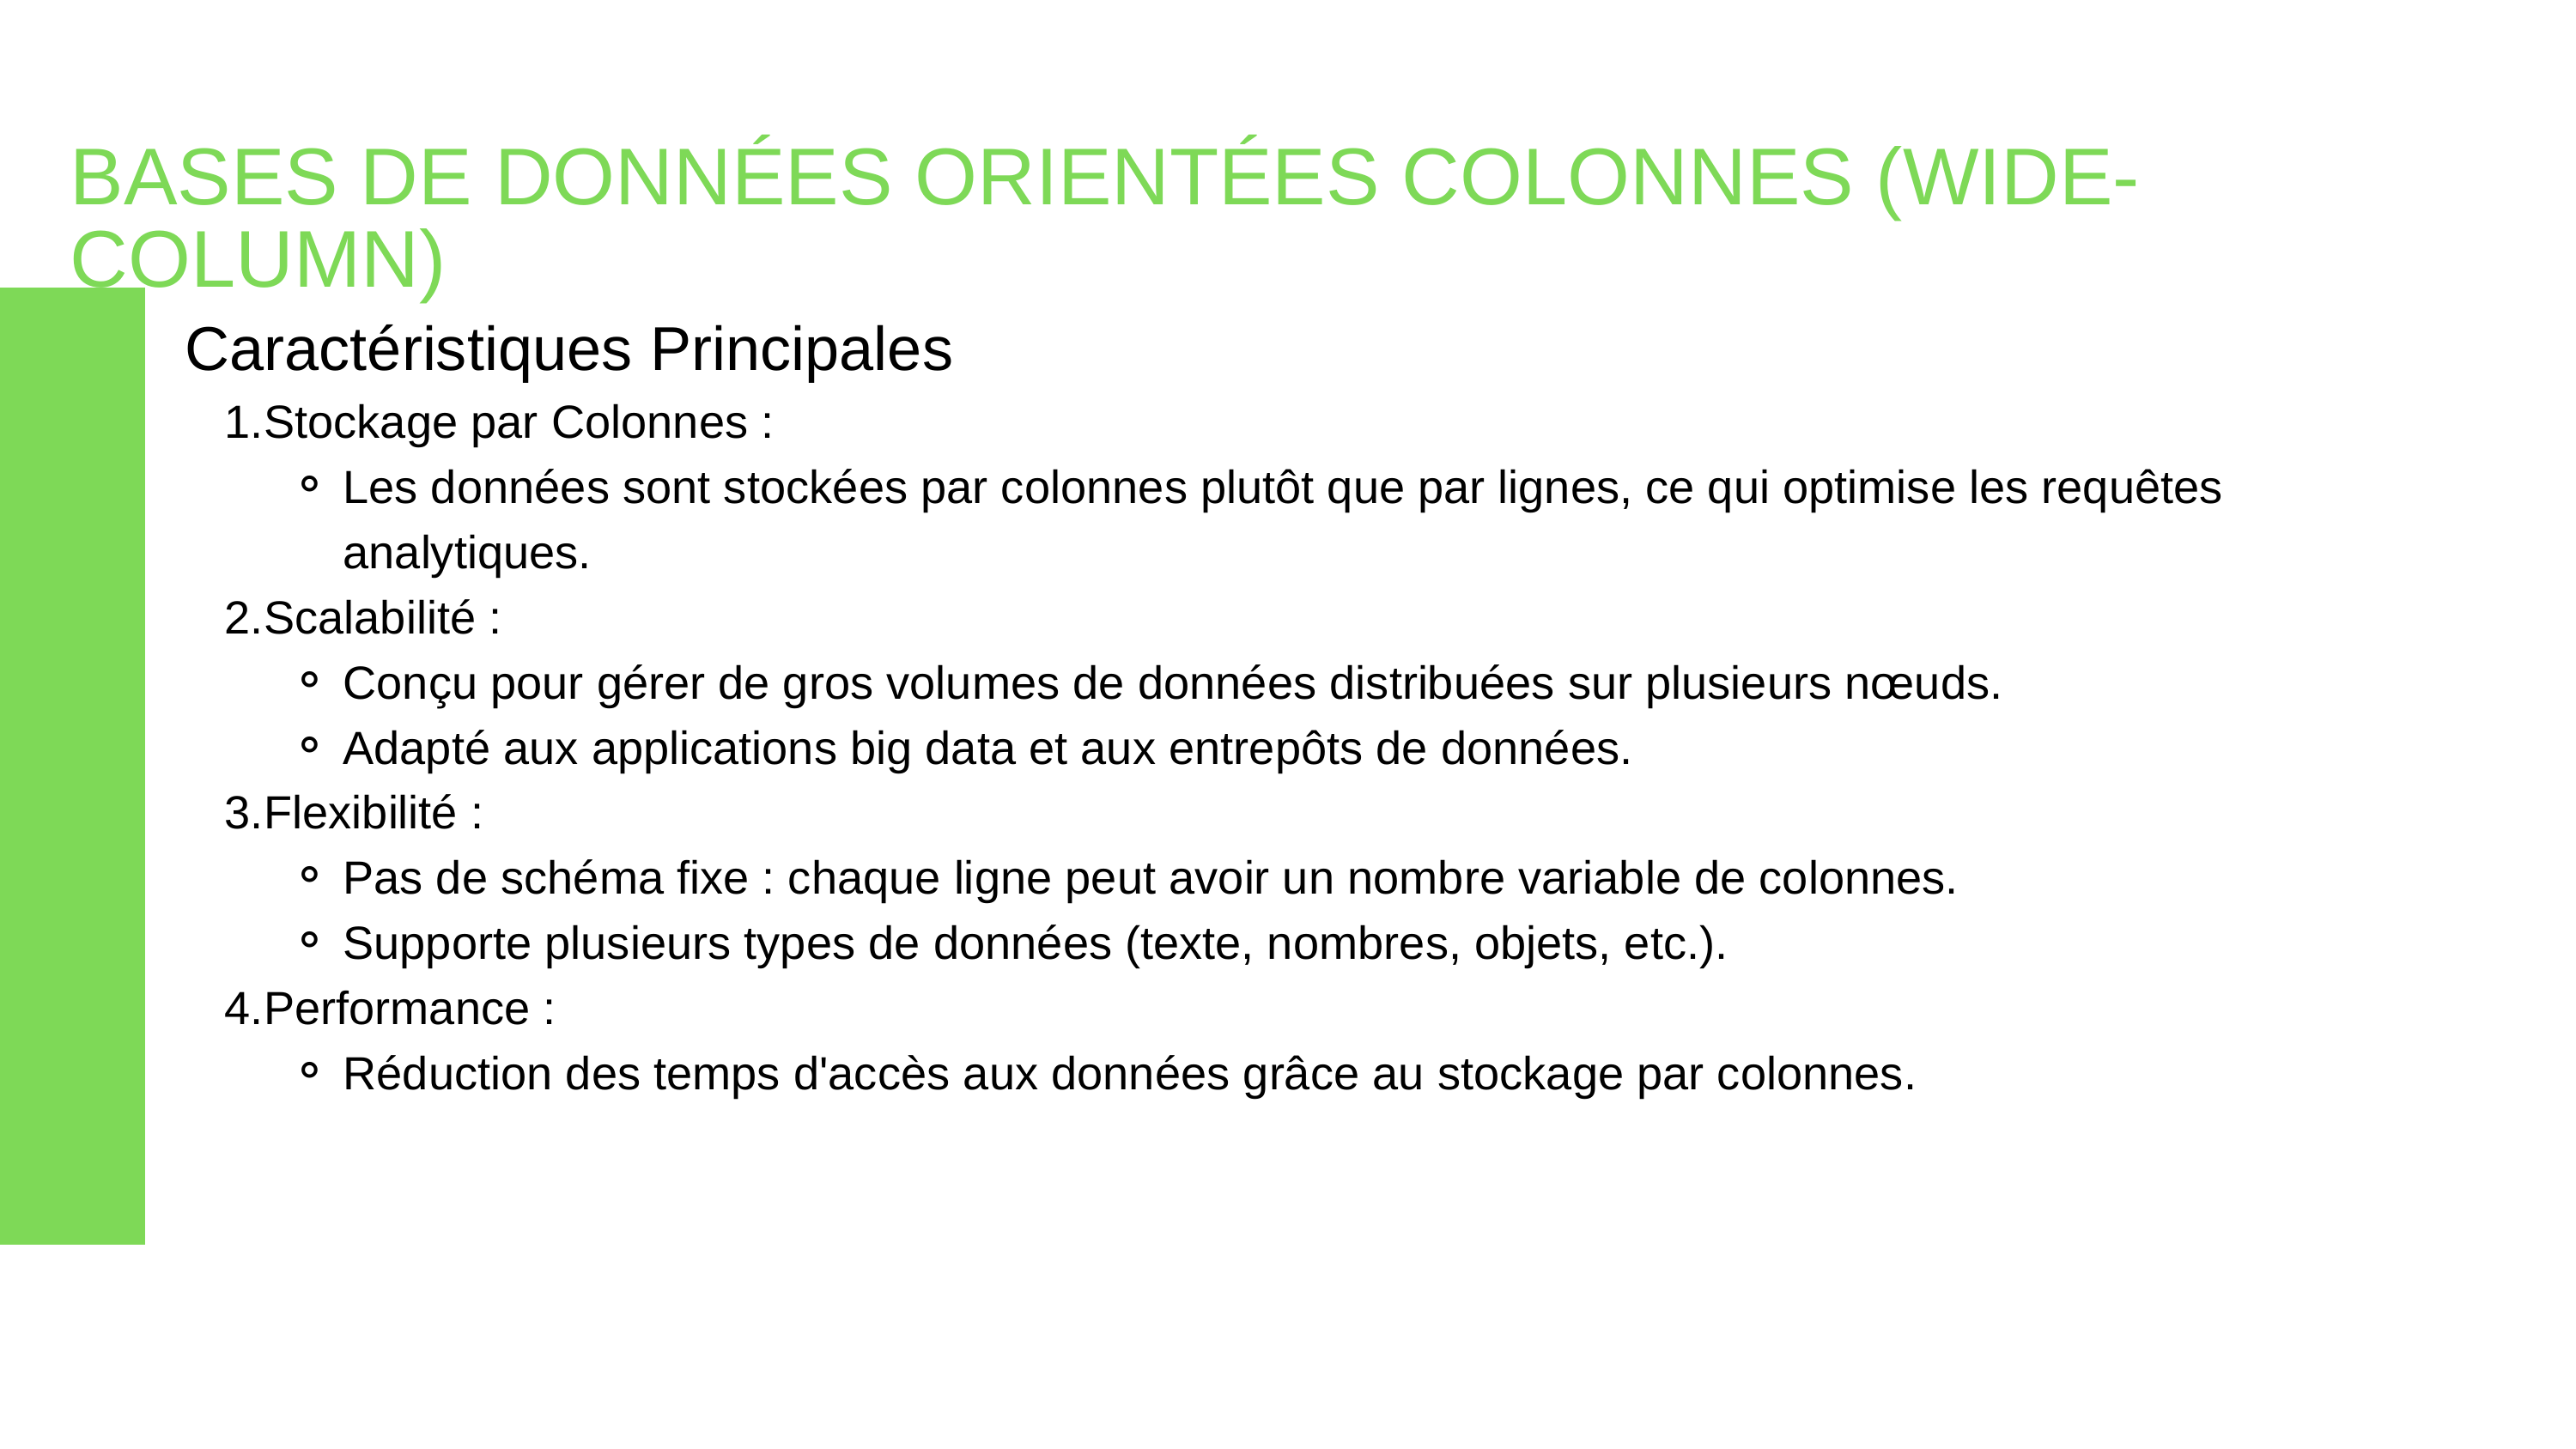

BASES DE DONNÉES ORIENTÉES COLONNES (WIDE-COLUMN)

Caractéristiques Principales
Stockage par Colonnes :
Les données sont stockées par colonnes plutôt que par lignes, ce qui optimise les requêtes analytiques.
Scalabilité :
Conçu pour gérer de gros volumes de données distribuées sur plusieurs nœuds.
Adapté aux applications big data et aux entrepôts de données.
Flexibilité :
Pas de schéma fixe : chaque ligne peut avoir un nombre variable de colonnes.
Supporte plusieurs types de données (texte, nombres, objets, etc.).
Performance :
Réduction des temps d'accès aux données grâce au stockage par colonnes.